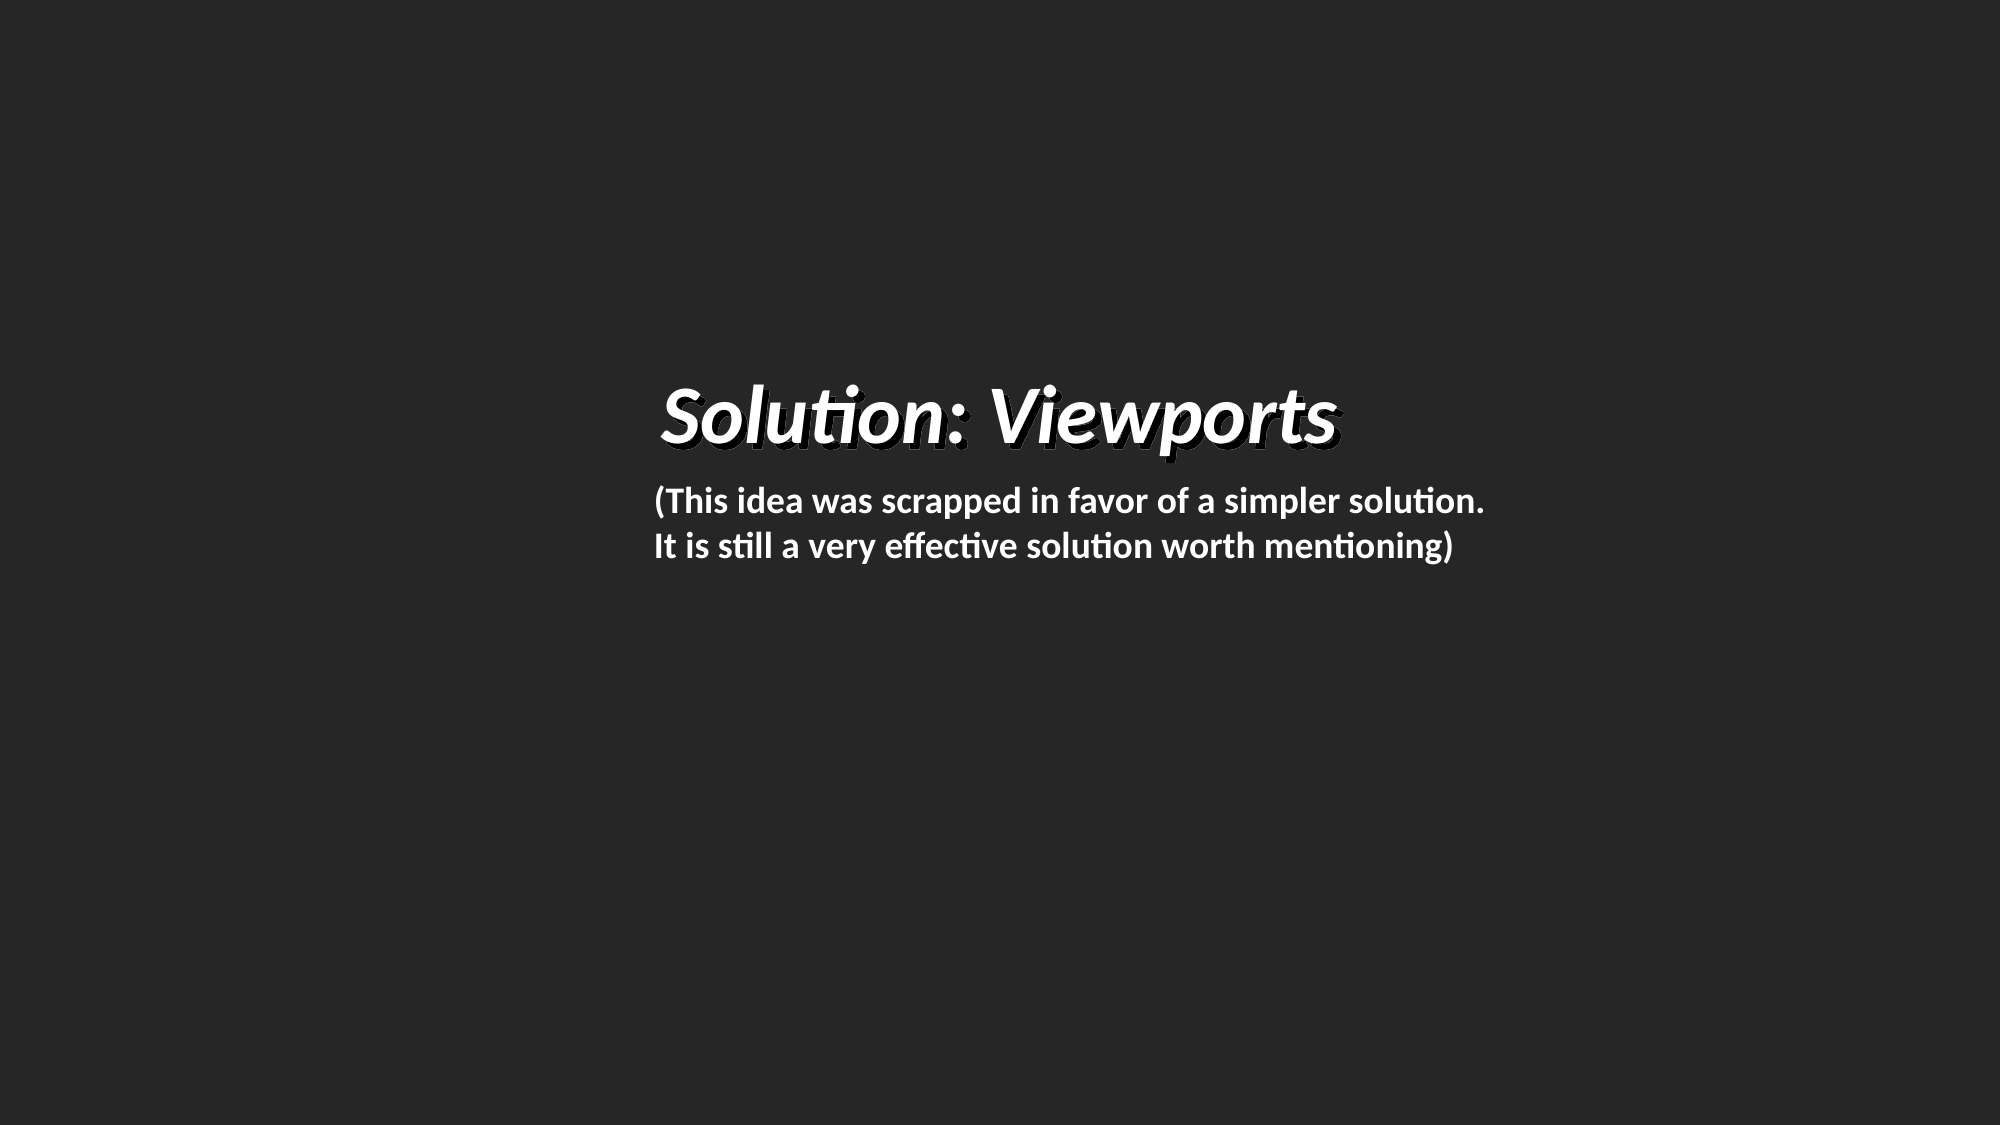

Solution: Viewports
(This idea was scrapped in favor of a simpler solution.
It is still a very effective solution worth mentioning)